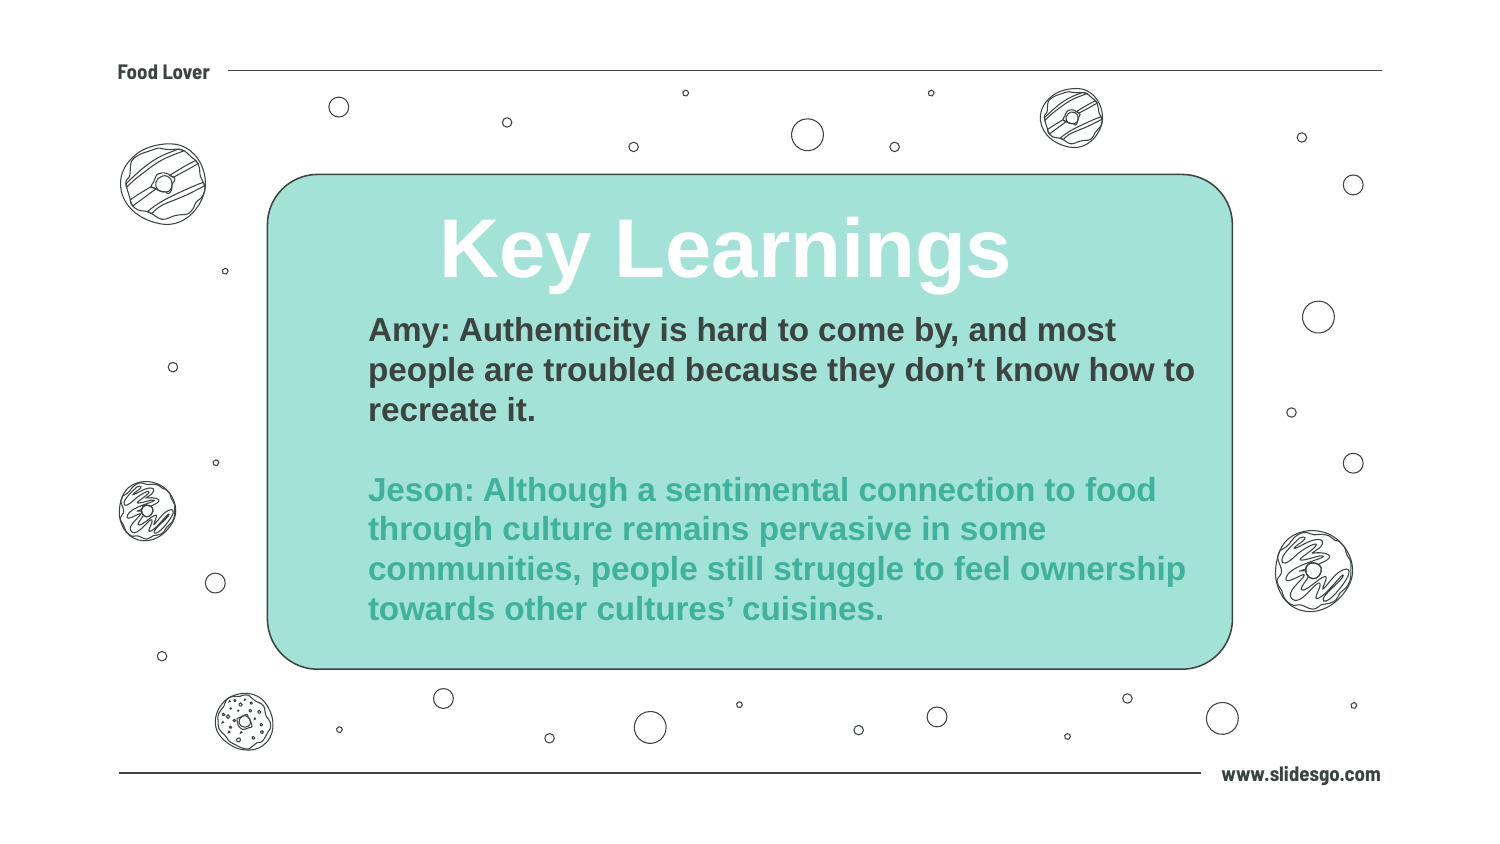

Food Lover

# Key Learnings
Amy: Authenticity is hard to come by, and most people are troubled because they don’t know how to recreate it.

Jeson: Although a sentimental connection to food through culture remains pervasive in some communities, people still struggle to feel ownership towards other cultures’ cuisines.

www.slidesgo.com